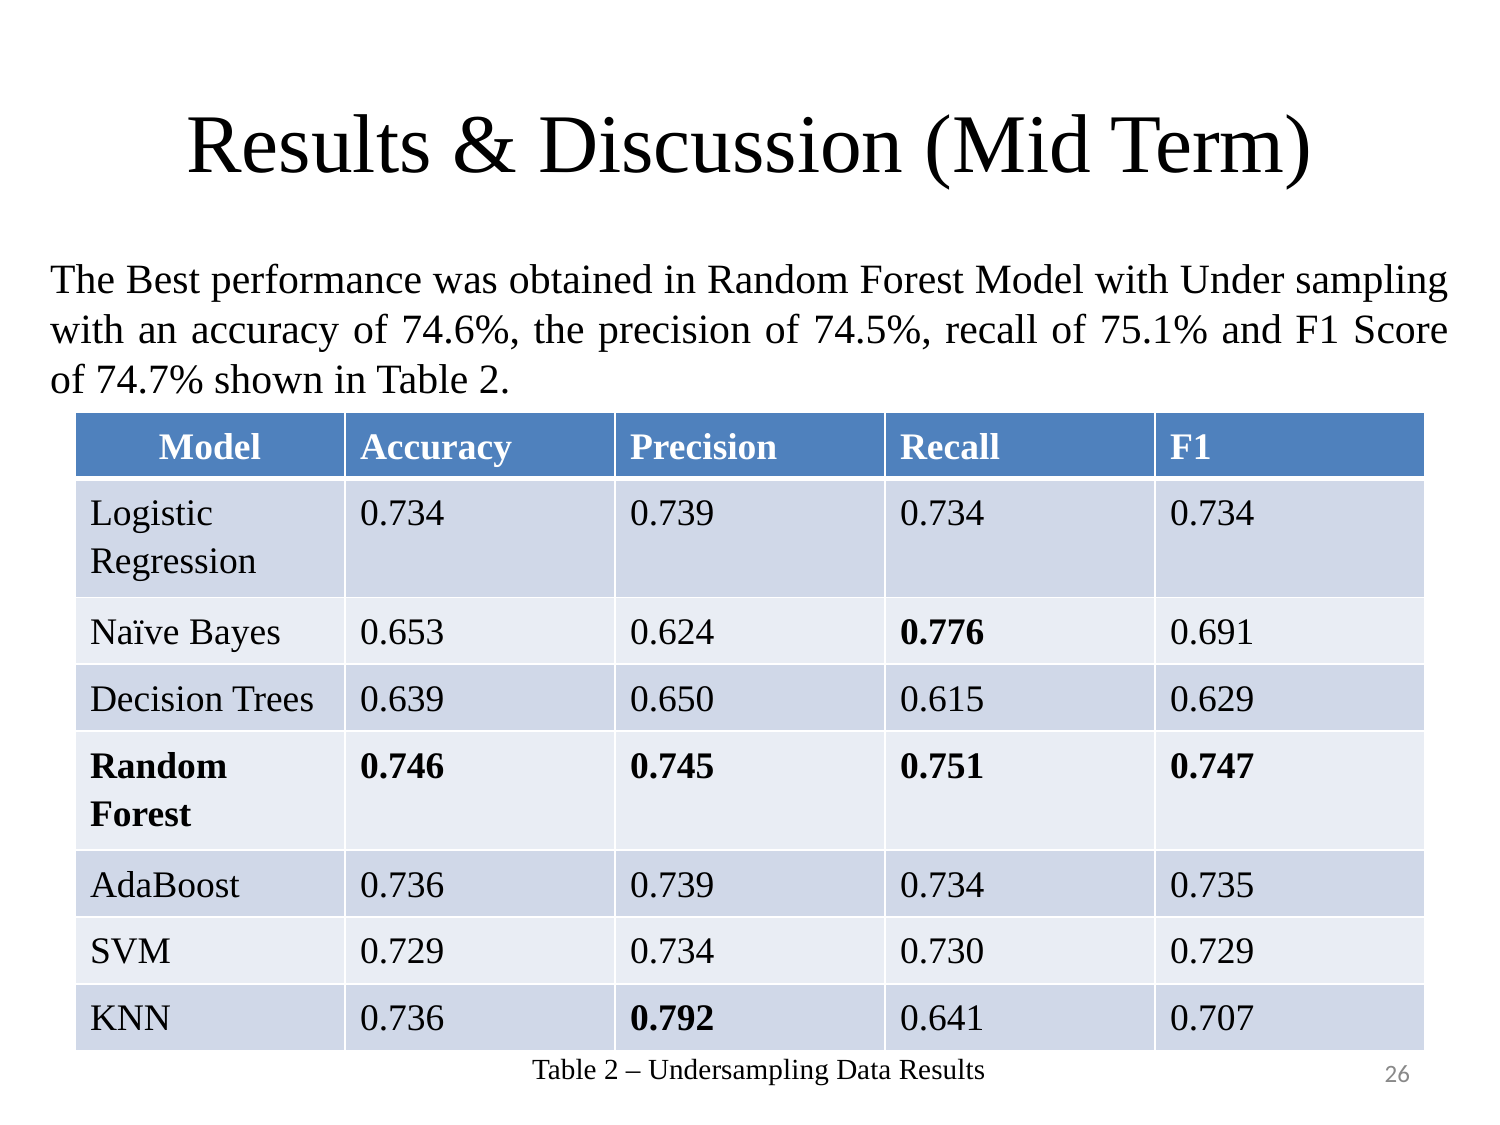

# Results & Discussion (Mid Term)

The Best performance was obtained in Random Forest Model with Under sampling with an accuracy of 74.6%, the precision of 74.5%, recall of 75.1% and F1 Score of 74.7% shown in Table 2.
| Model | Accuracy | Precision | Recall | F1 |
| --- | --- | --- | --- | --- |
| Logistic Regression | 0.734 | 0.739 | 0.734 | 0.734 |
| Naïve Bayes | 0.653 | 0.624 | 0.776 | 0.691 |
| Decision Trees | 0.639 | 0.650 | 0.615 | 0.629 |
| Random Forest | 0.746 | 0.745 | 0.751 | 0.747 |
| AdaBoost | 0.736 | 0.739 | 0.734 | 0.735 |
| SVM | 0.729 | 0.734 | 0.730 | 0.729 |
| KNN | 0.736 | 0.792 | 0.641 | 0.707 |

Table 4: Oversampled Data with PCA
                              Table 4 -  Showcasing Results Of Different Machine Learning Models
Table 2 – Undersampling Data Results
26